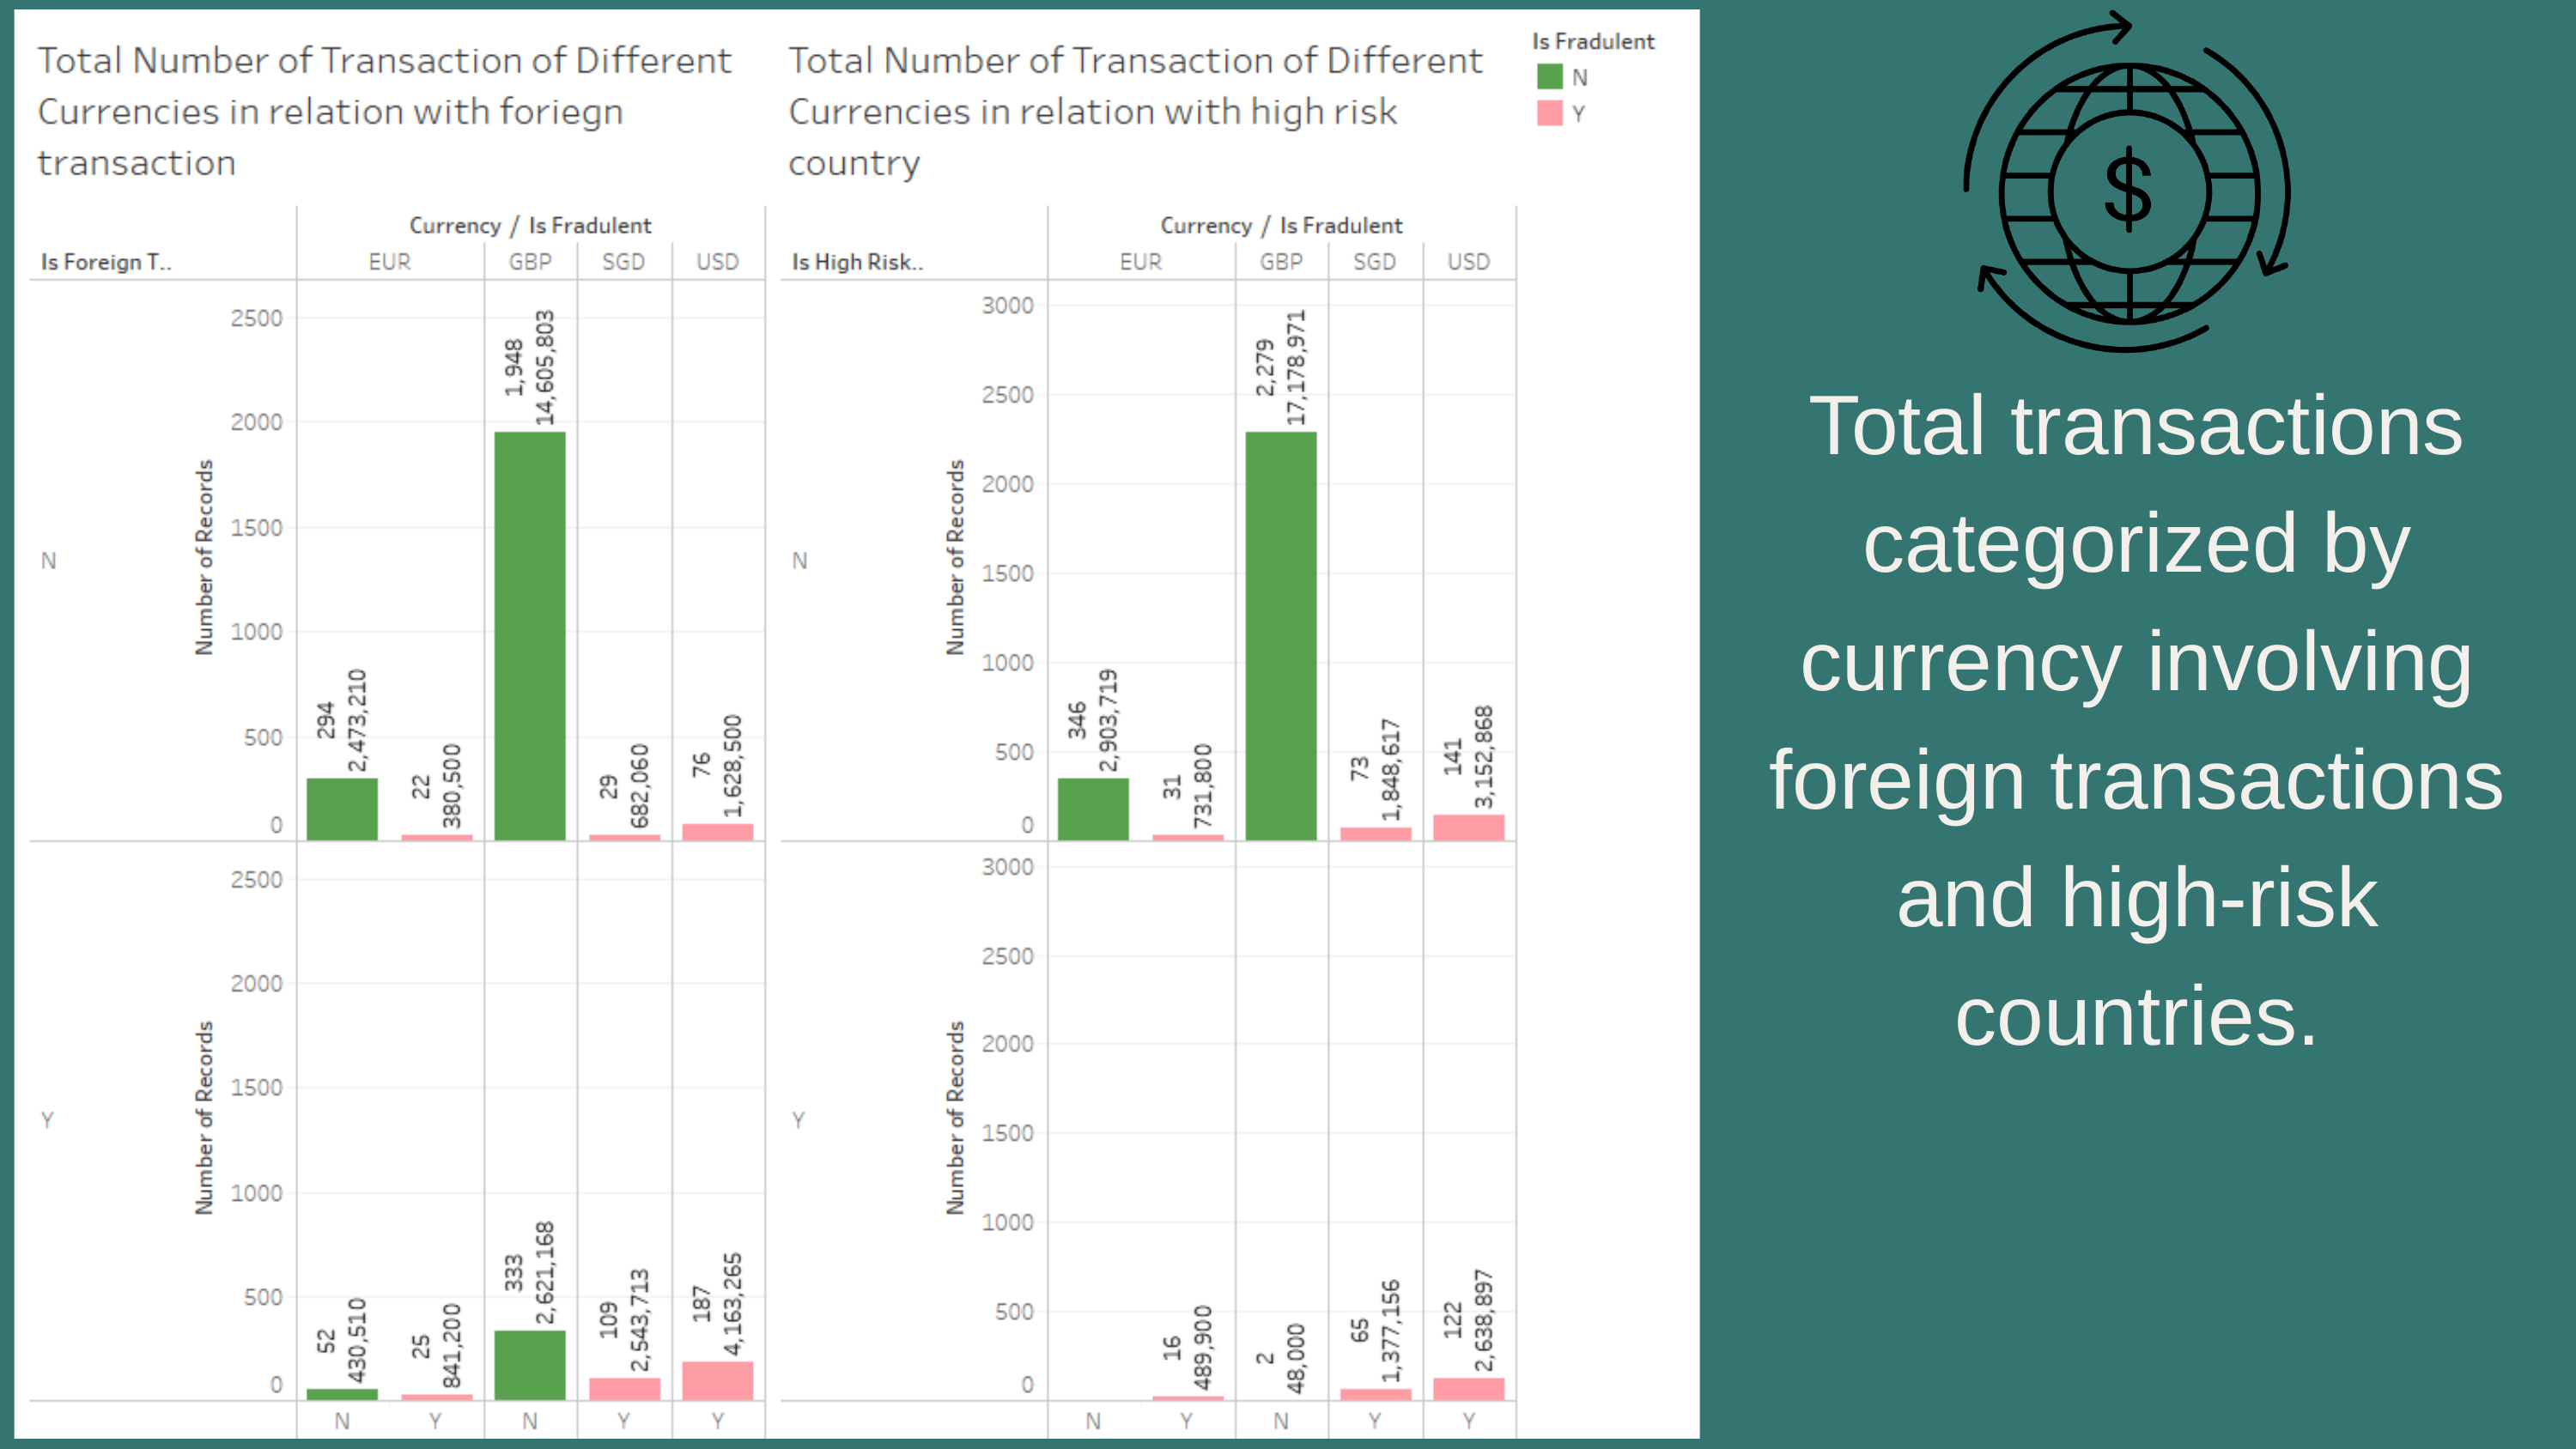

Total transactions categorized by currency involving foreign transactions and high-risk countries.